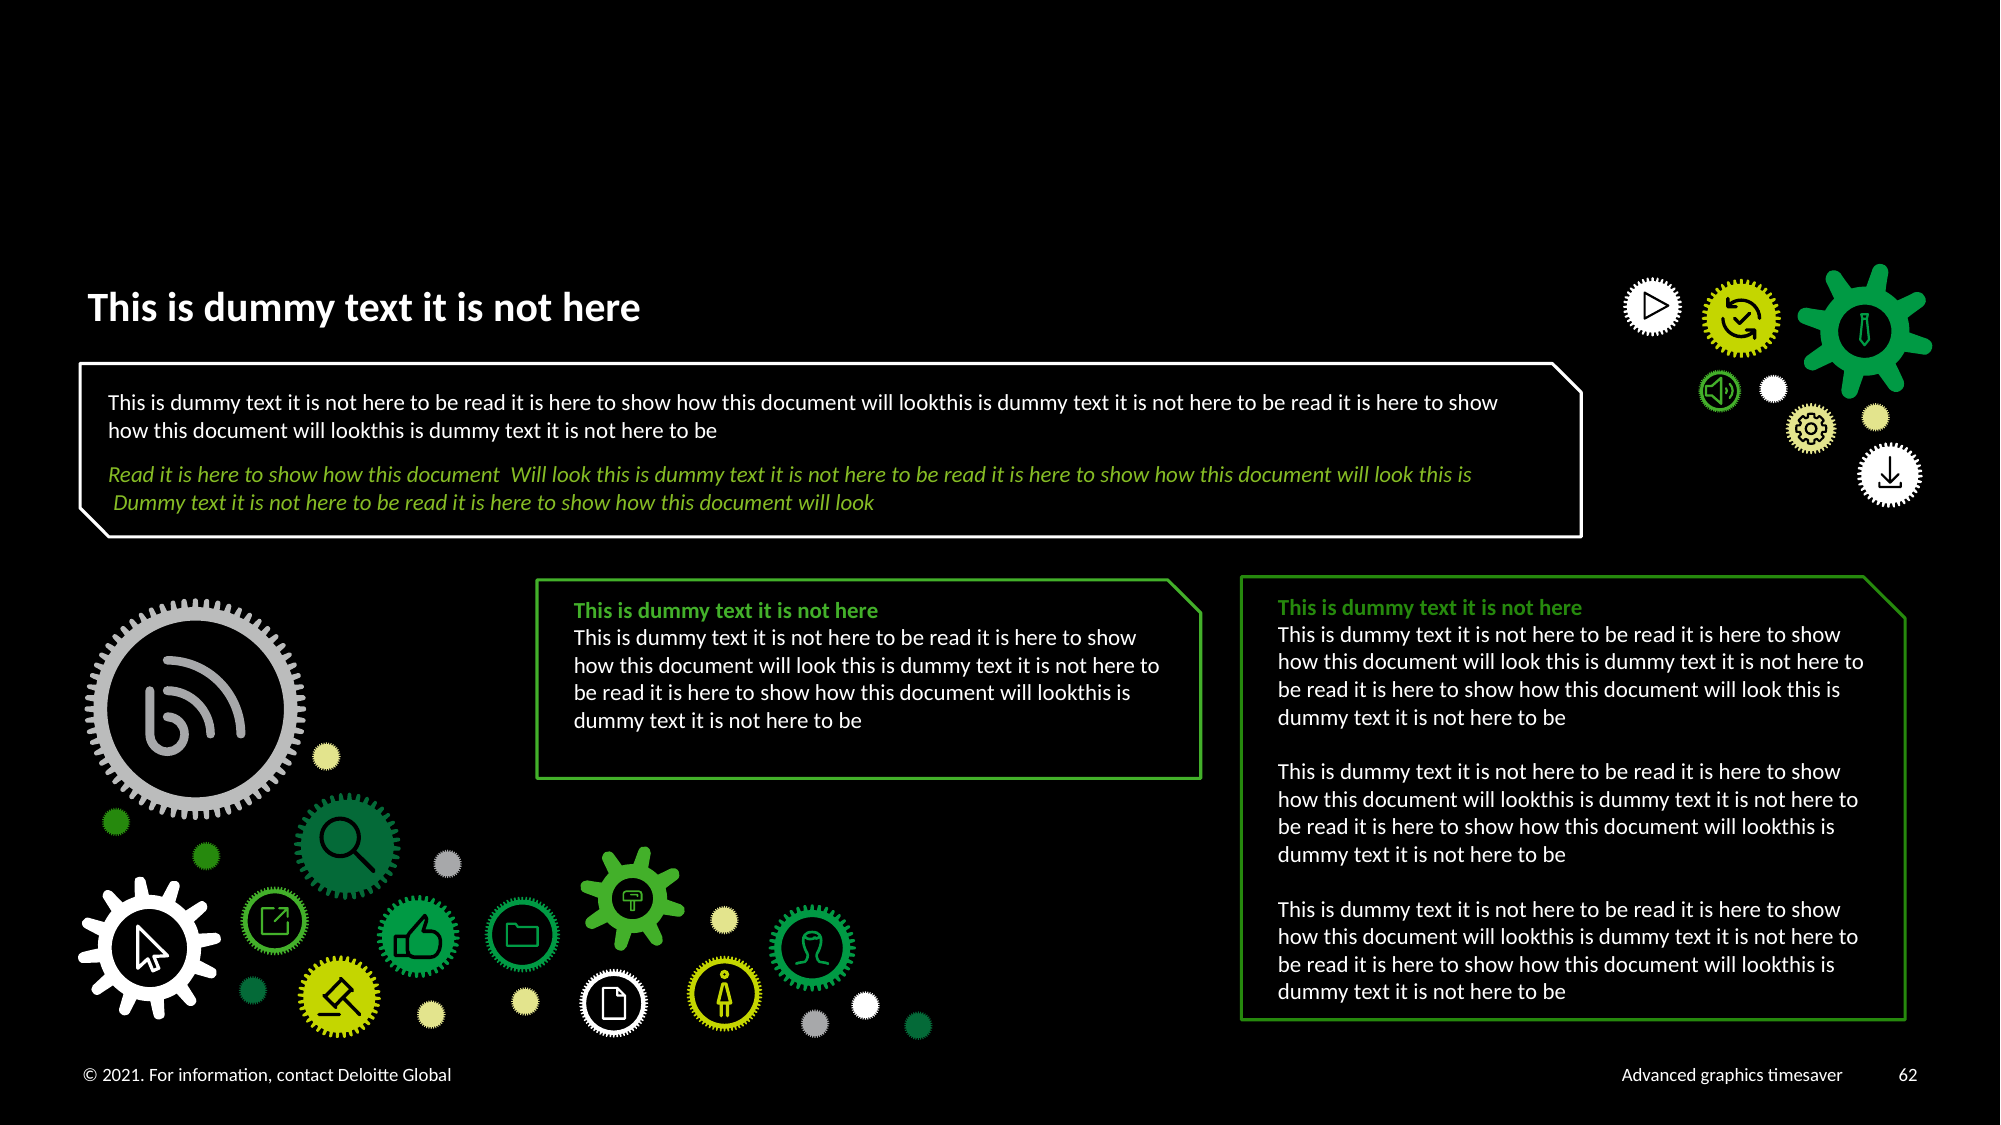

This is dummy text it is not here

This is dummy text it is not here to be read it is here to show how this document will lookthis is dummy text it is not here to be read it is here to show how this document will lookthis is dummy text it is not here to be

Read it is here to show how this document  Will look this is dummy text it is not here to be read it is here to show how this document will look this is
 Dummy text it is not here to be read it is here to show how this document will look

This is dummy text it is not here
This is dummy text it is not here to be read it is here to show how this document will look this is dummy text it is not here to be read it is here to show how this document will look this is dummy text it is not here to be

This is dummy text it is not here to be read it is here to show how this document will lookthis is dummy text it is not here to be read it is here to show how this document will lookthis is dummy text it is not here to be

This is dummy text it is not here to be read it is here to show how this document will lookthis is dummy text it is not here to be read it is here to show how this document will lookthis is dummy text it is not here to be

This is dummy text it is not here
This is dummy text it is not here to be read it is here to show how this document will look this is dummy text it is not here to be read it is here to show how this document will lookthis is dummy text it is not here to be